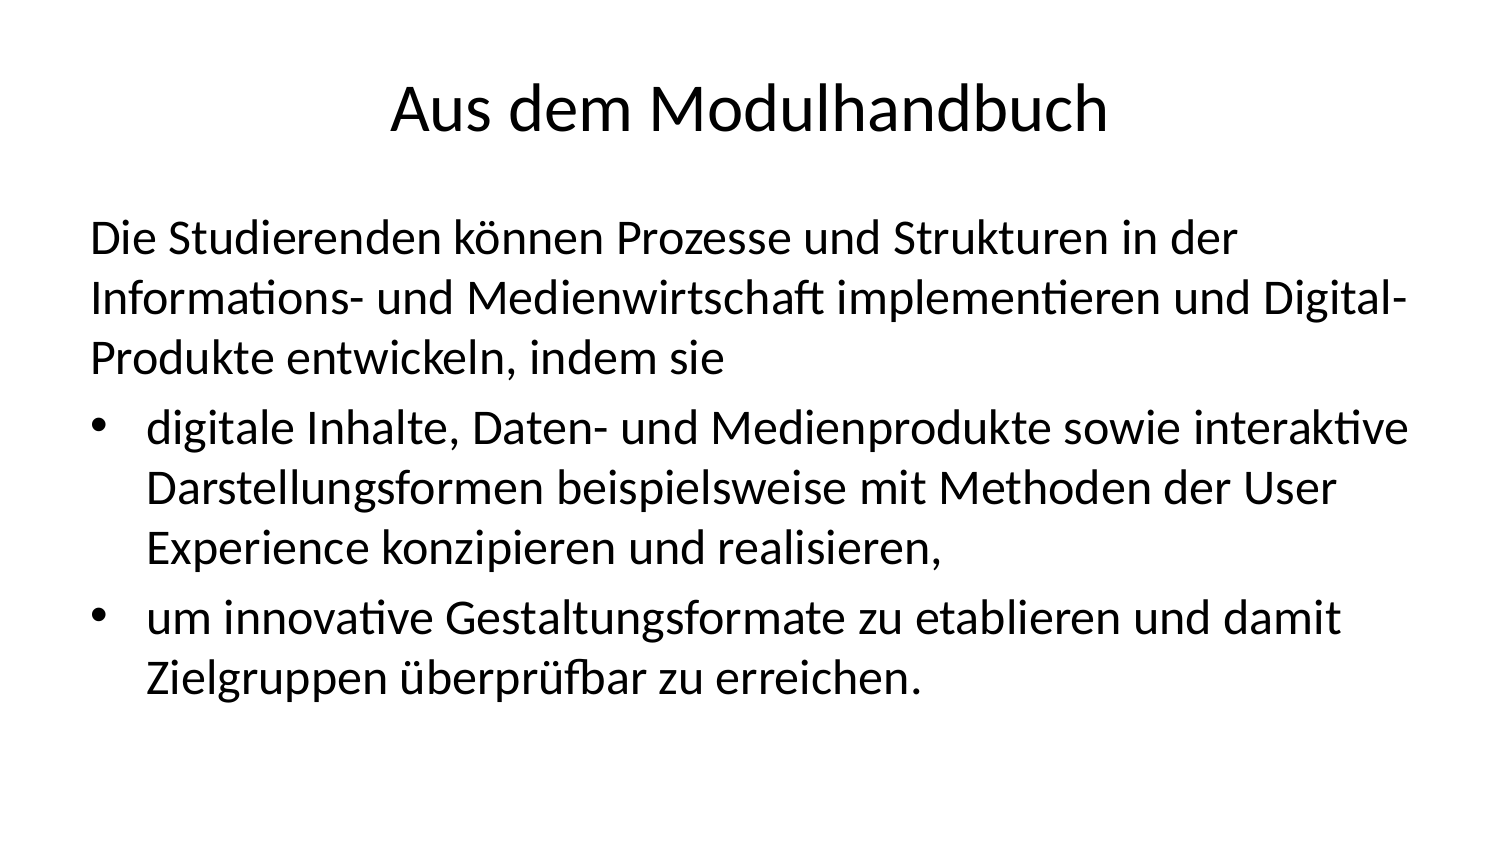

# Aus dem Modulhandbuch
Die Studierenden können Prozesse und Strukturen in der Informations- und Medienwirtschaft implementieren und Digital-Produkte entwickeln, indem sie
digitale Inhalte, Daten- und Medienprodukte sowie interaktive Darstellungsformen beispielsweise mit Methoden der User Experience konzipieren und realisieren,
um innovative Gestaltungsformate zu etablieren und damit Zielgruppen überprüfbar zu erreichen.